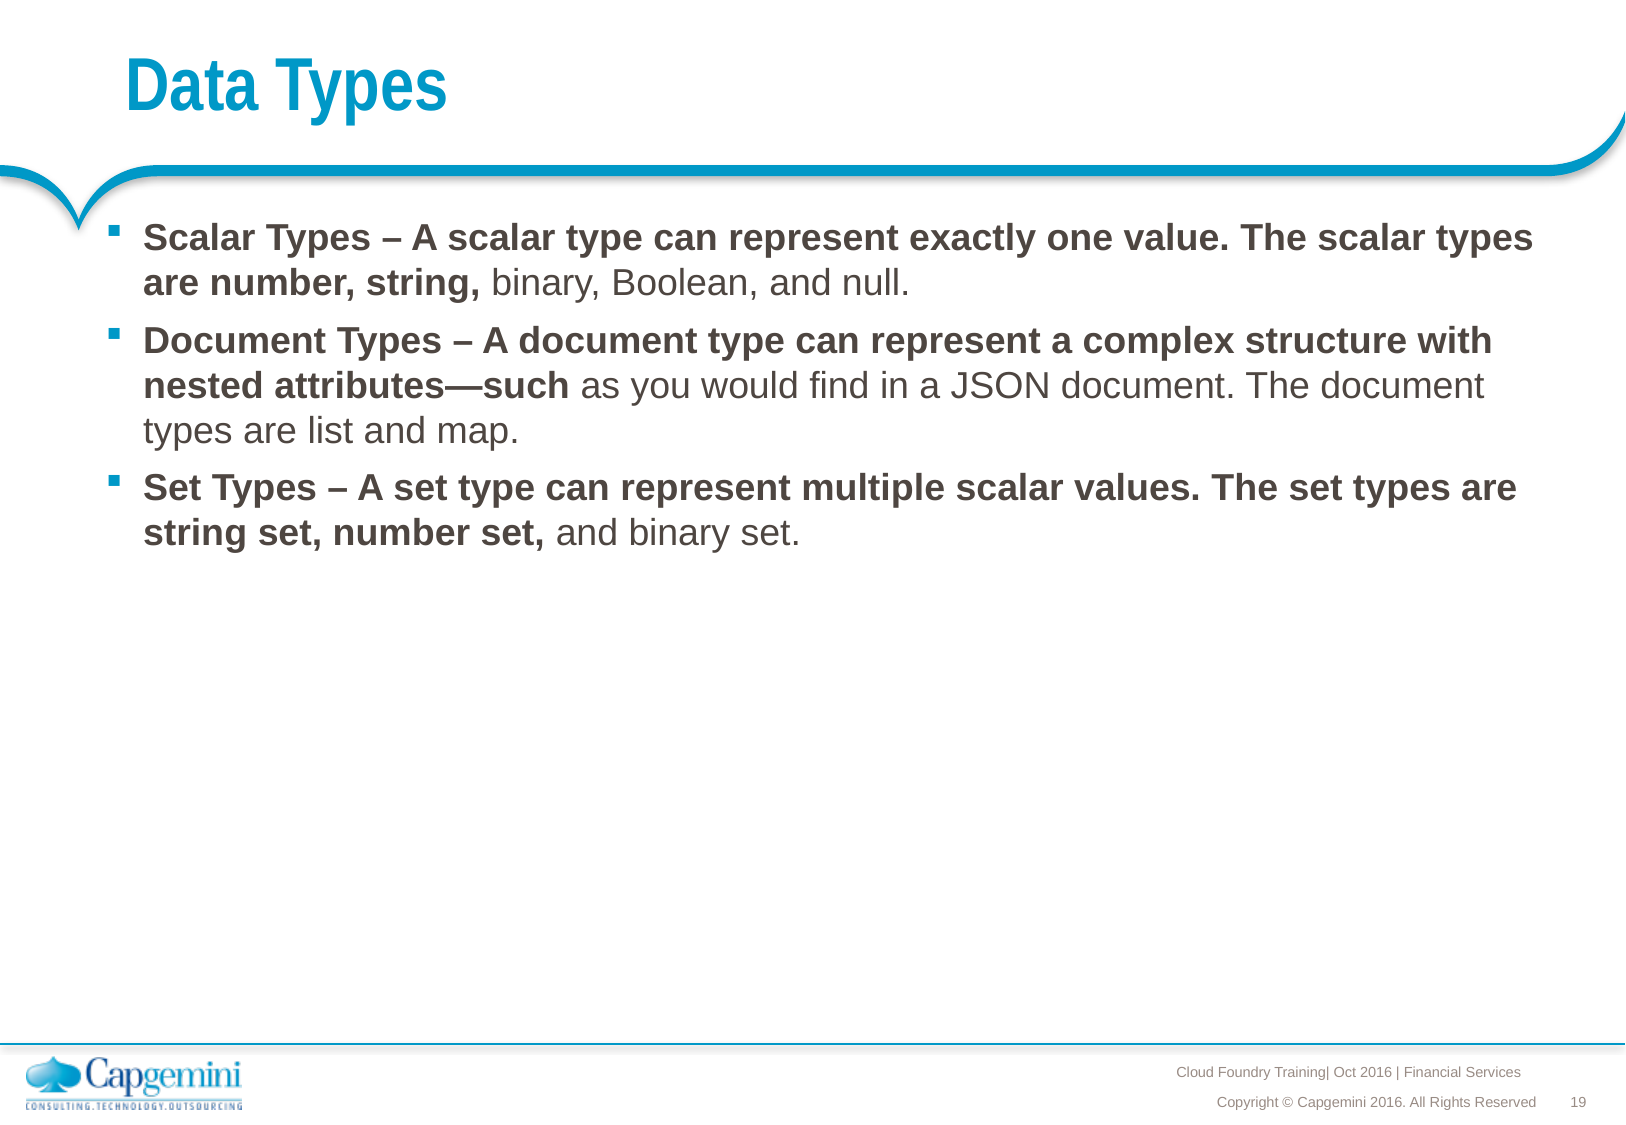

# Data Types
Scalar Types – A scalar type can represent exactly one value. The scalar types are number, string, binary, Boolean, and null.
Document Types – A document type can represent a complex structure with nested attributes—such as you would find in a JSON document. The document types are list and map.
Set Types – A set type can represent multiple scalar values. The set types are string set, number set, and binary set.